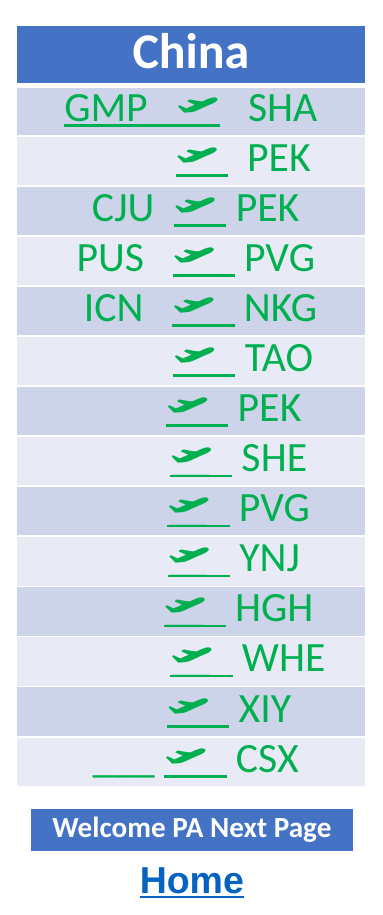

| China |
| --- |
| GMP 🛫 SHA |
| 🛫 PEK |
| CJU 🛫 PEK |
| PUS 🛫 PVG |
| ICN 🛫 NKG |
| 🛫 TAO |
| 🛫 PEK |
| 🛫 SHE |
| 🛫 PVG |
| 🛫 YNJ |
| 🛫 HGH |
| 🛫 WHE |
| 🛫 XIY |
| \_\_\_ 🛫 CSX |
| Welcome PA Next Page |
| --- |
Home